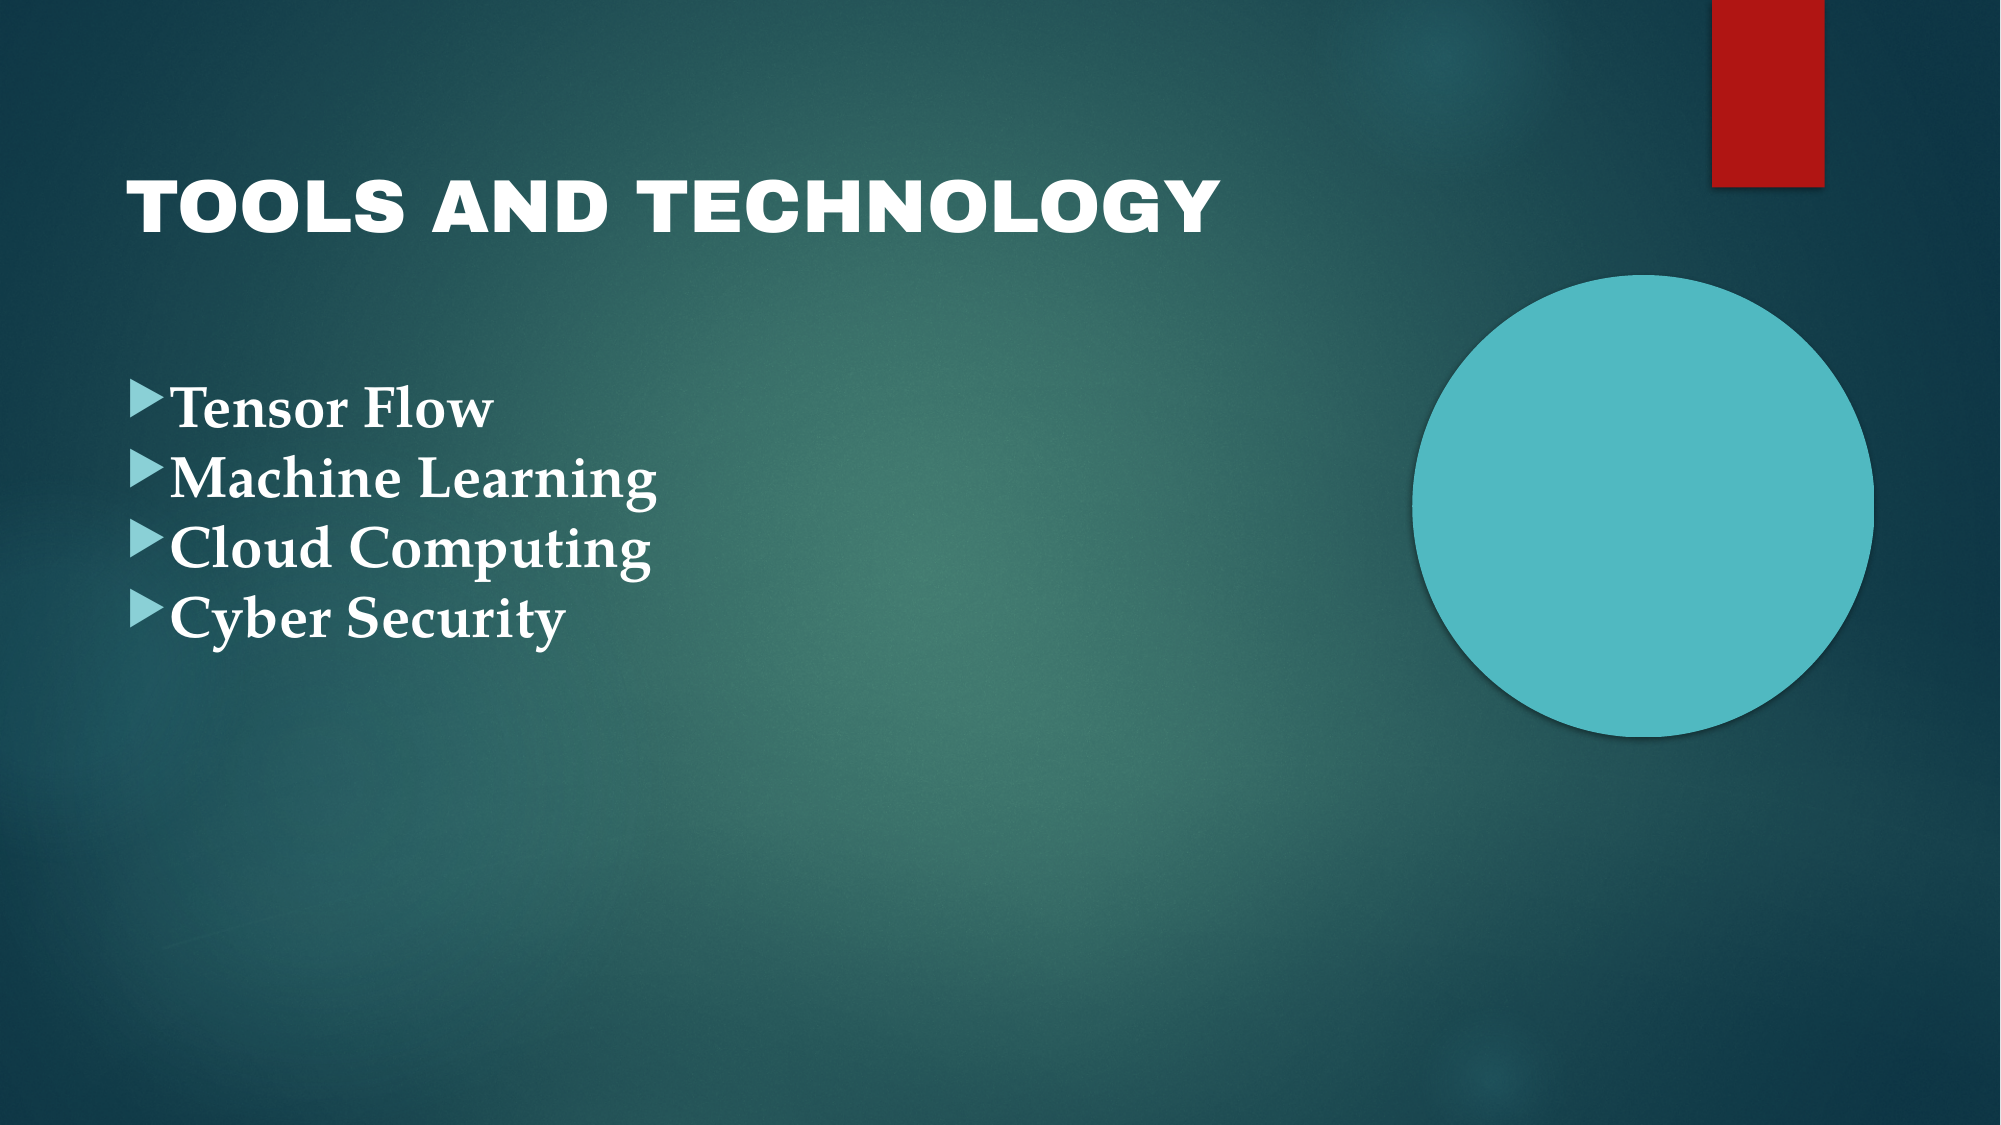

TOOLS AND TECHNOLOGY
Tensor Flow
Machine Learning
Cloud Computing
Cyber Security